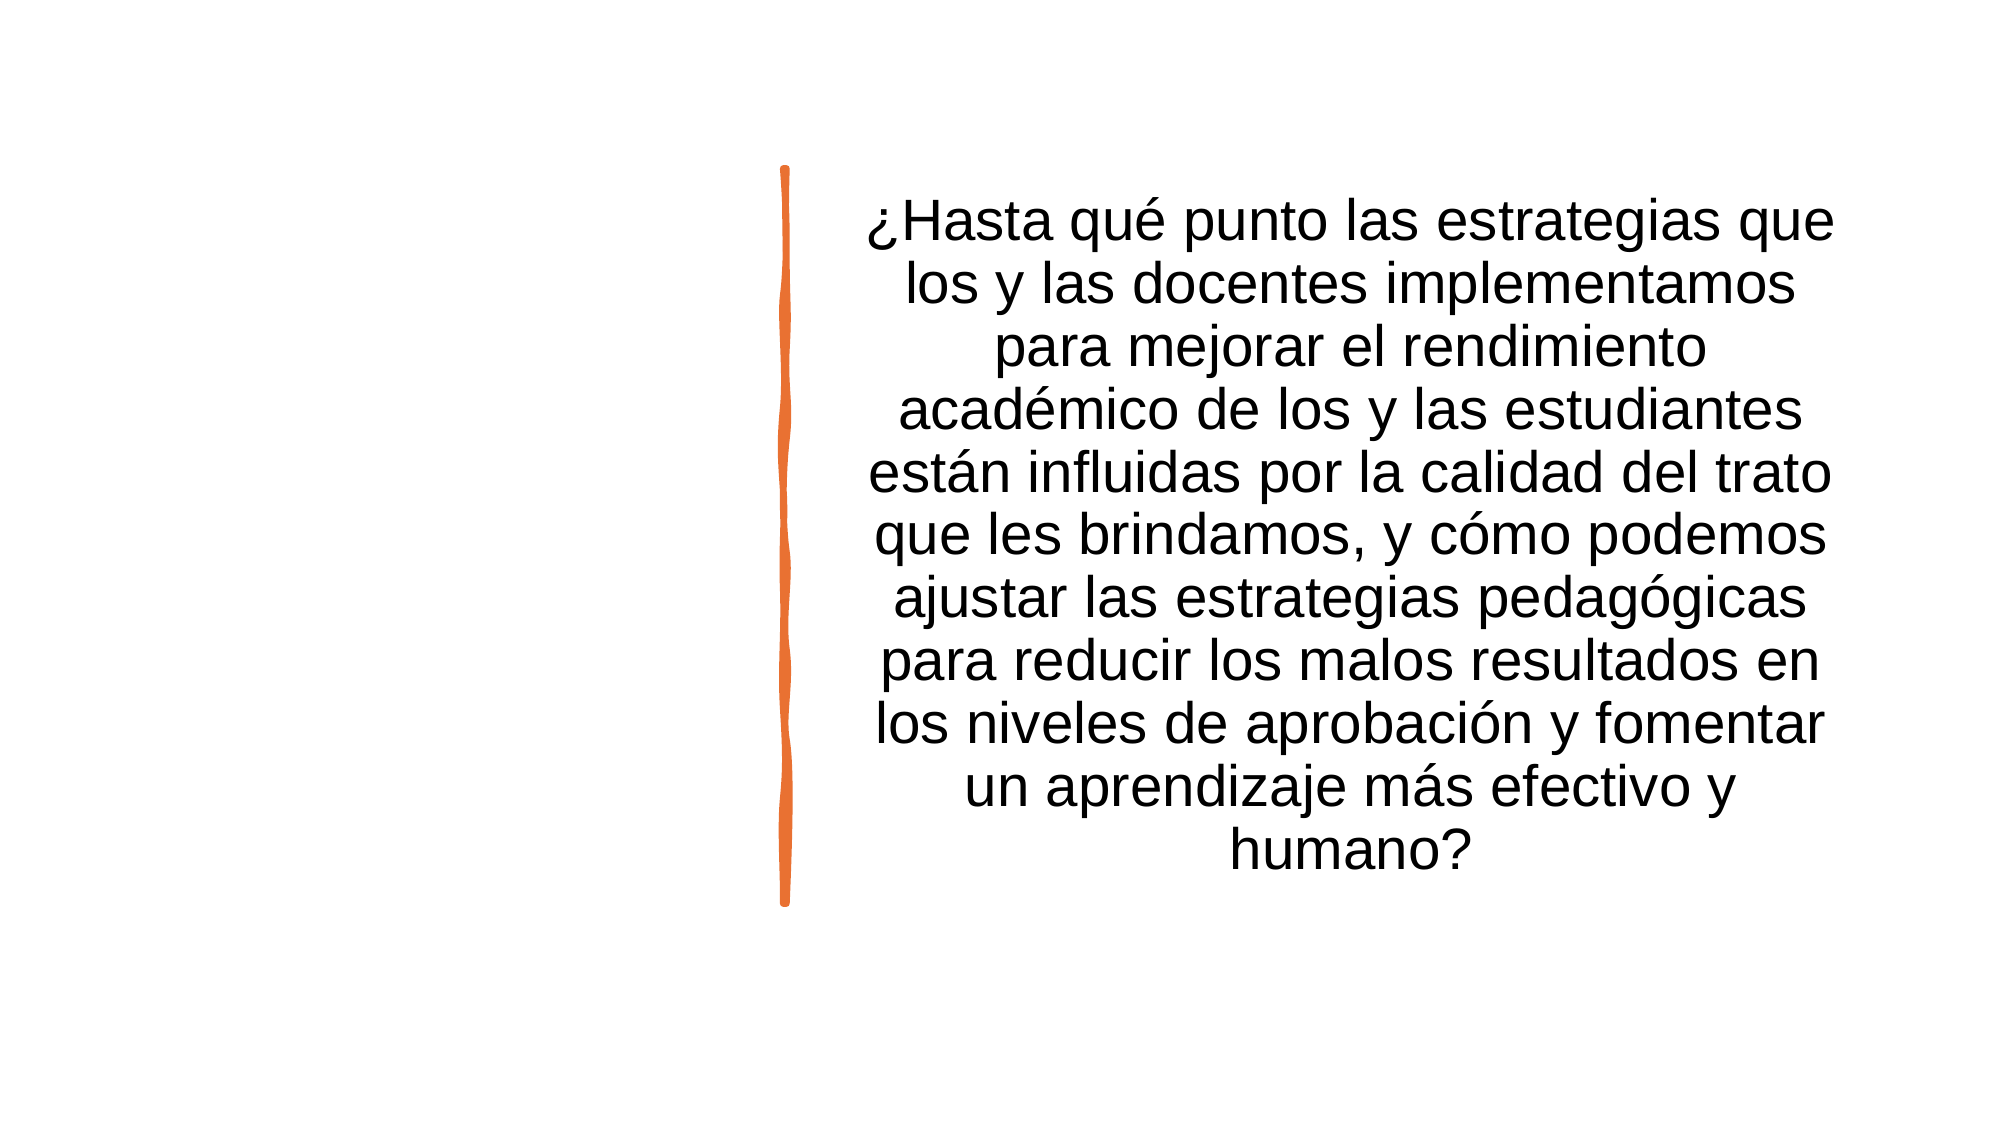

¿Hasta qué punto las estrategias que los y las docentes implementamos para mejorar el rendimiento académico de los y las estudiantes están influidas por la calidad del trato que les brindamos, y cómo podemos ajustar las estrategias pedagógicas para reducir los malos resultados en los niveles de aprobación y fomentar un aprendizaje más efectivo y humano?